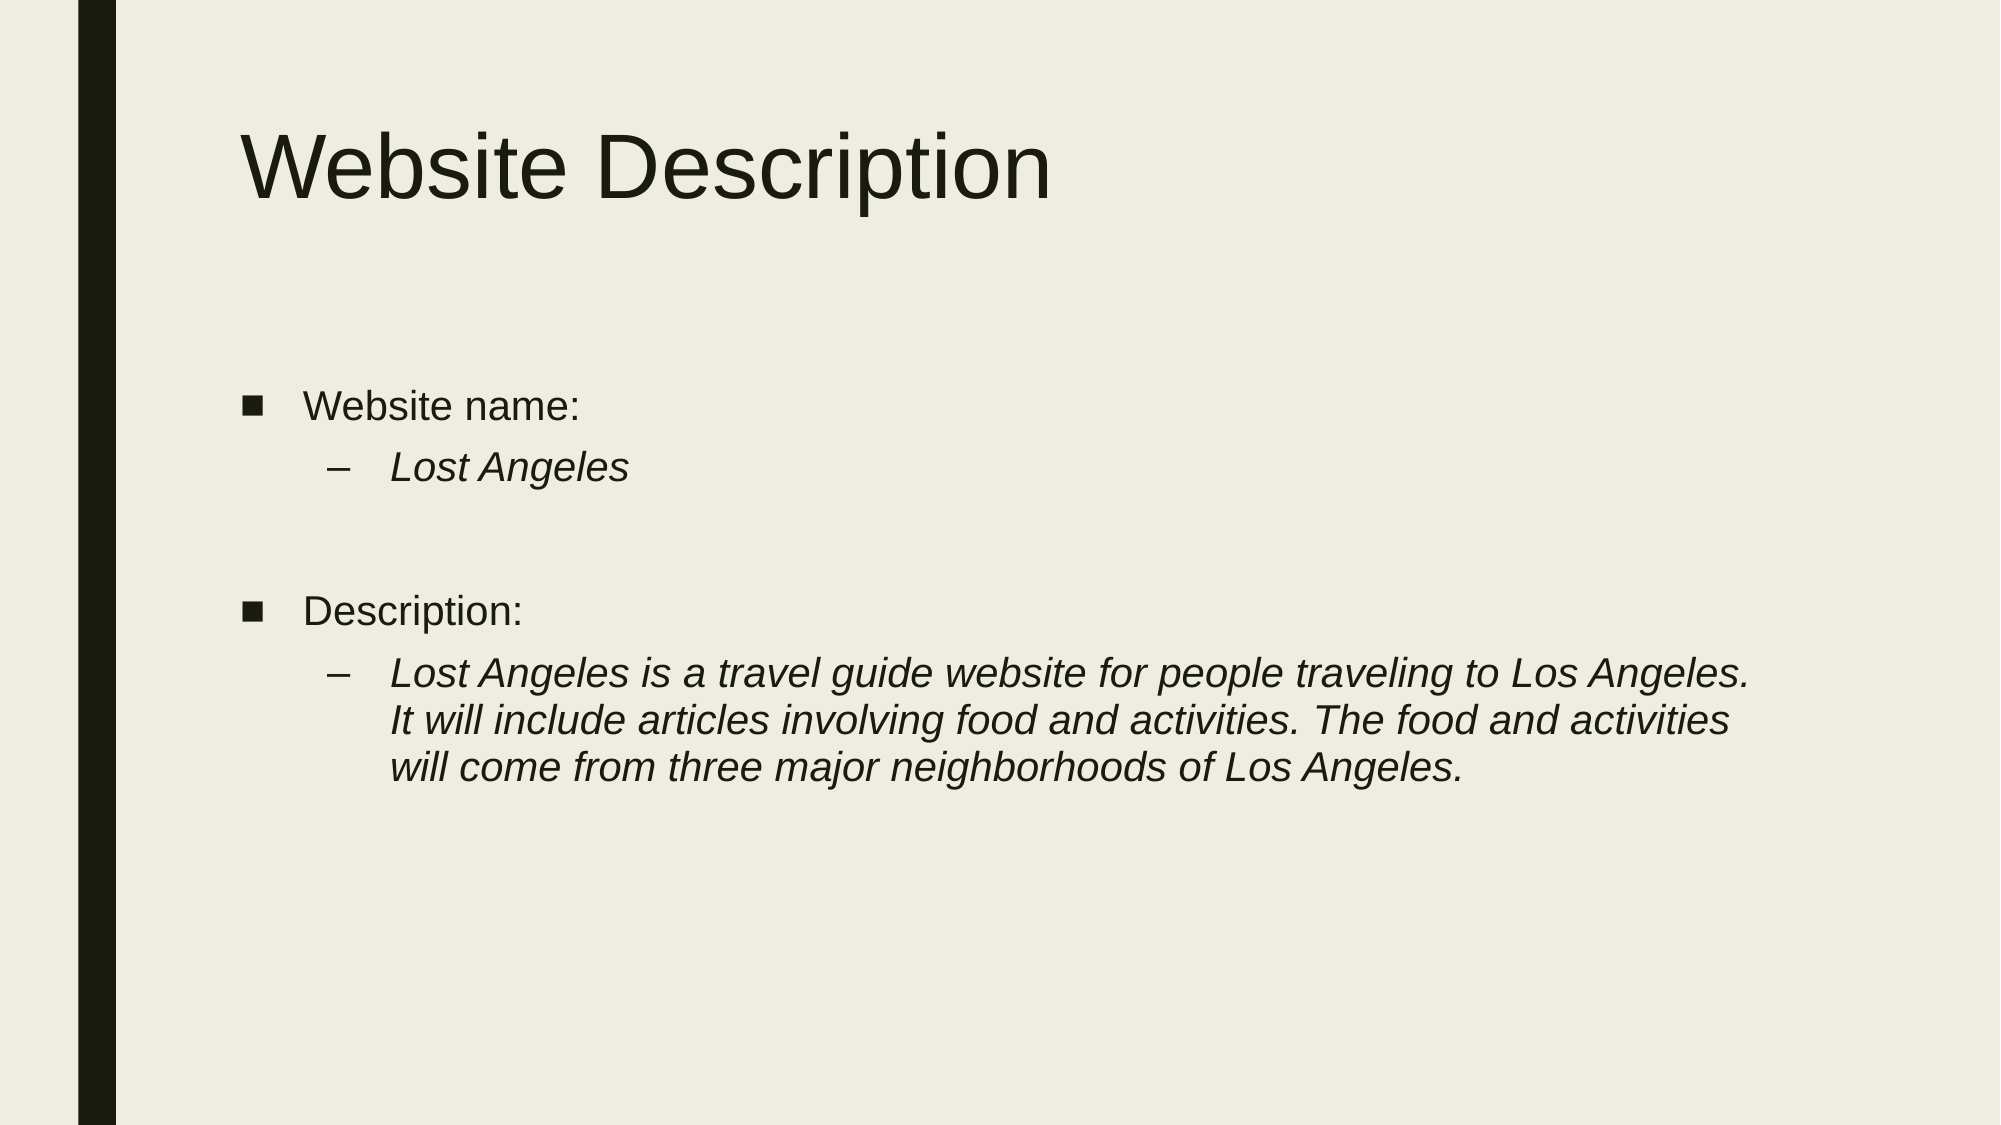

# Website Description
Website name:
Lost Angeles

Description:
Lost Angeles is a travel guide website for people traveling to Los Angeles. It will include articles involving food and activities. The food and activities will come from three major neighborhoods of Los Angeles.